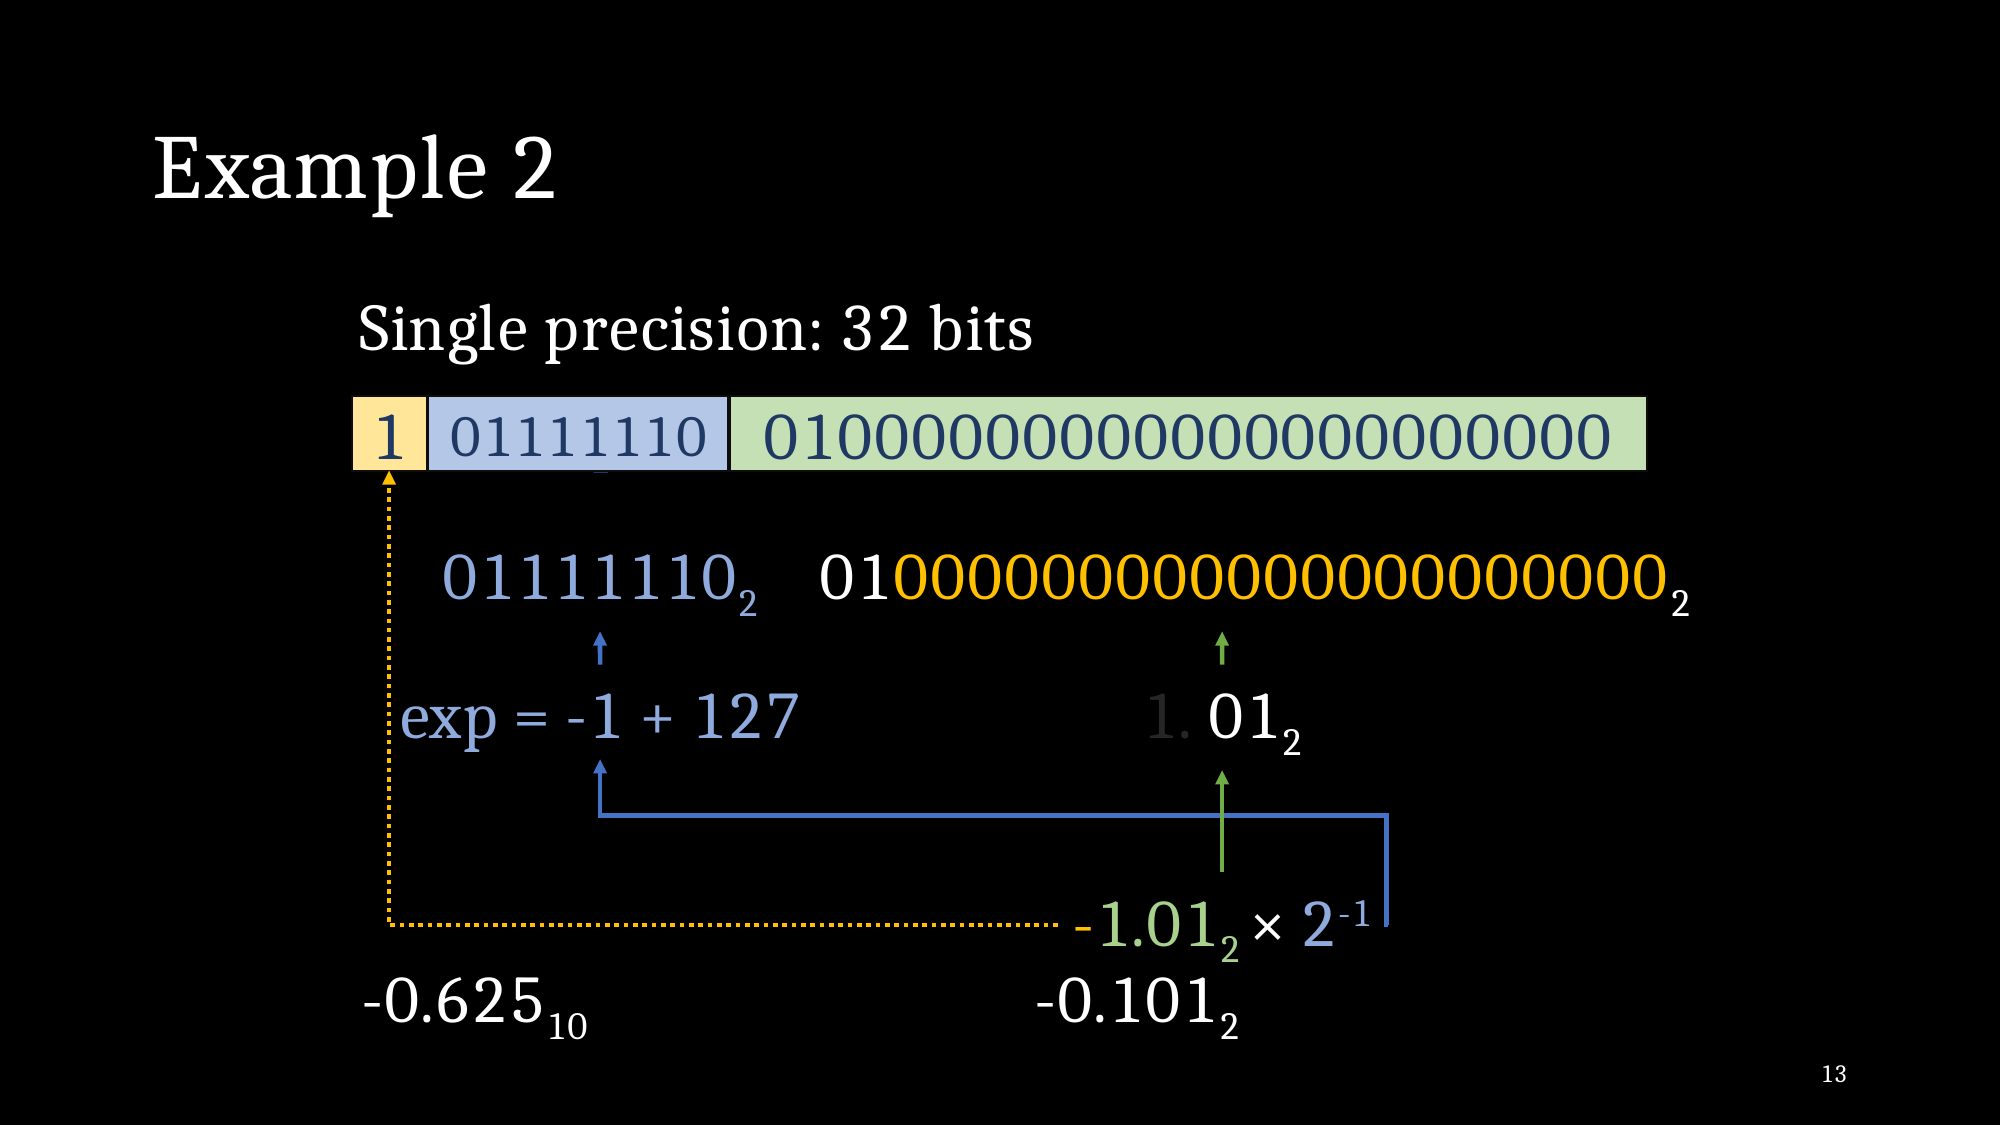

# Example 2
Single precision: 32 bits
s
exp
frac
1
01111110
01000000000000000000000
011111102
1. 010000000000000000000002
exp = -1 + 127
1. 012
-1.012 × 2-1
-0.62510
-0.1012
13